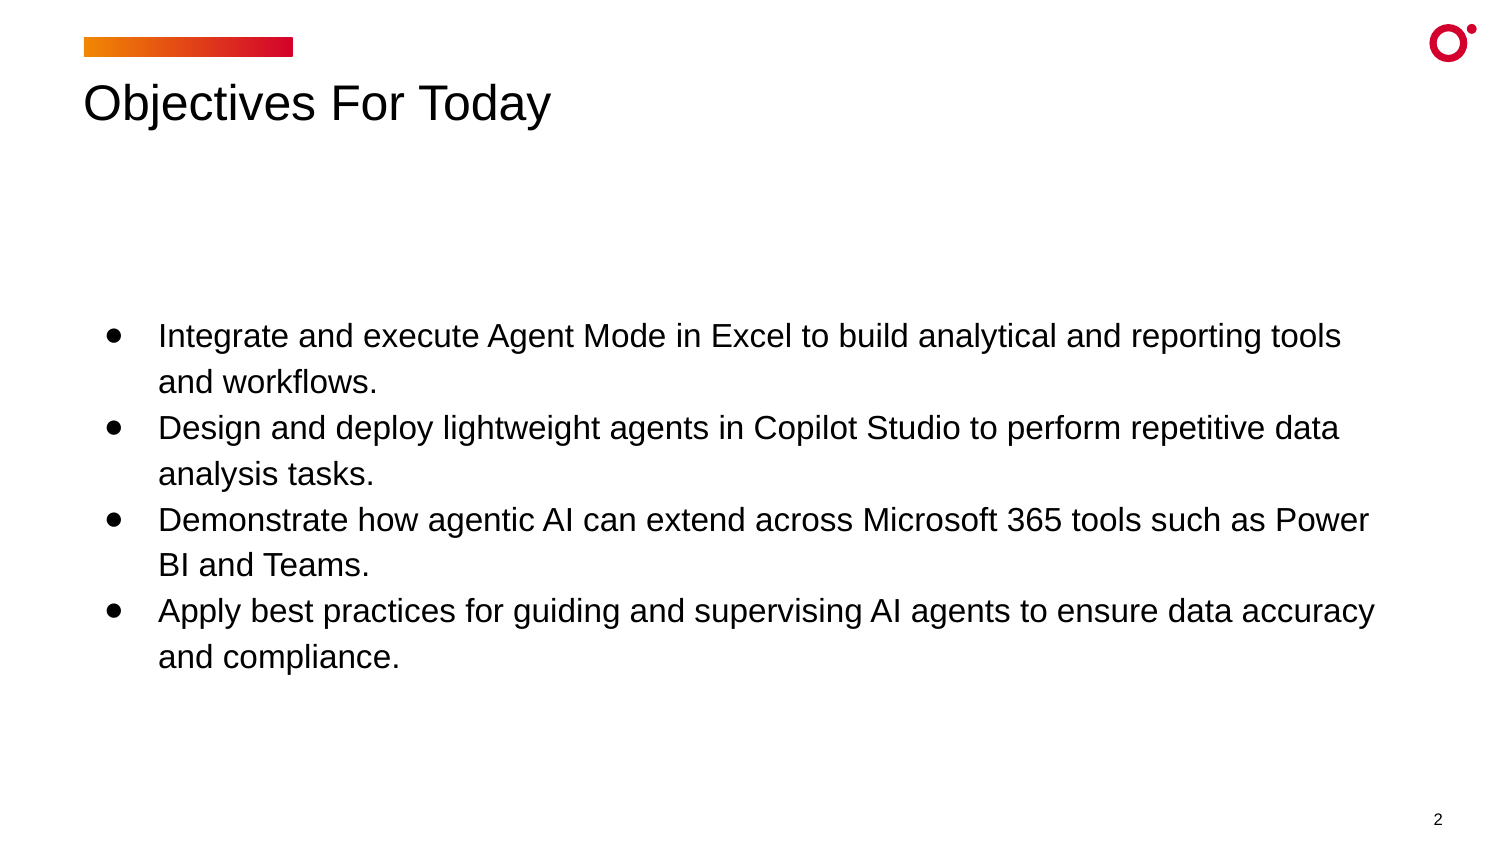

# Objectives For Today

Integrate and execute Agent Mode in Excel to build analytical and reporting tools and workflows.
Design and deploy lightweight agents in Copilot Studio to perform repetitive data analysis tasks.
Demonstrate how agentic AI can extend across Microsoft 365 tools such as Power BI and Teams.
Apply best practices for guiding and supervising AI agents to ensure data accuracy and compliance.
2